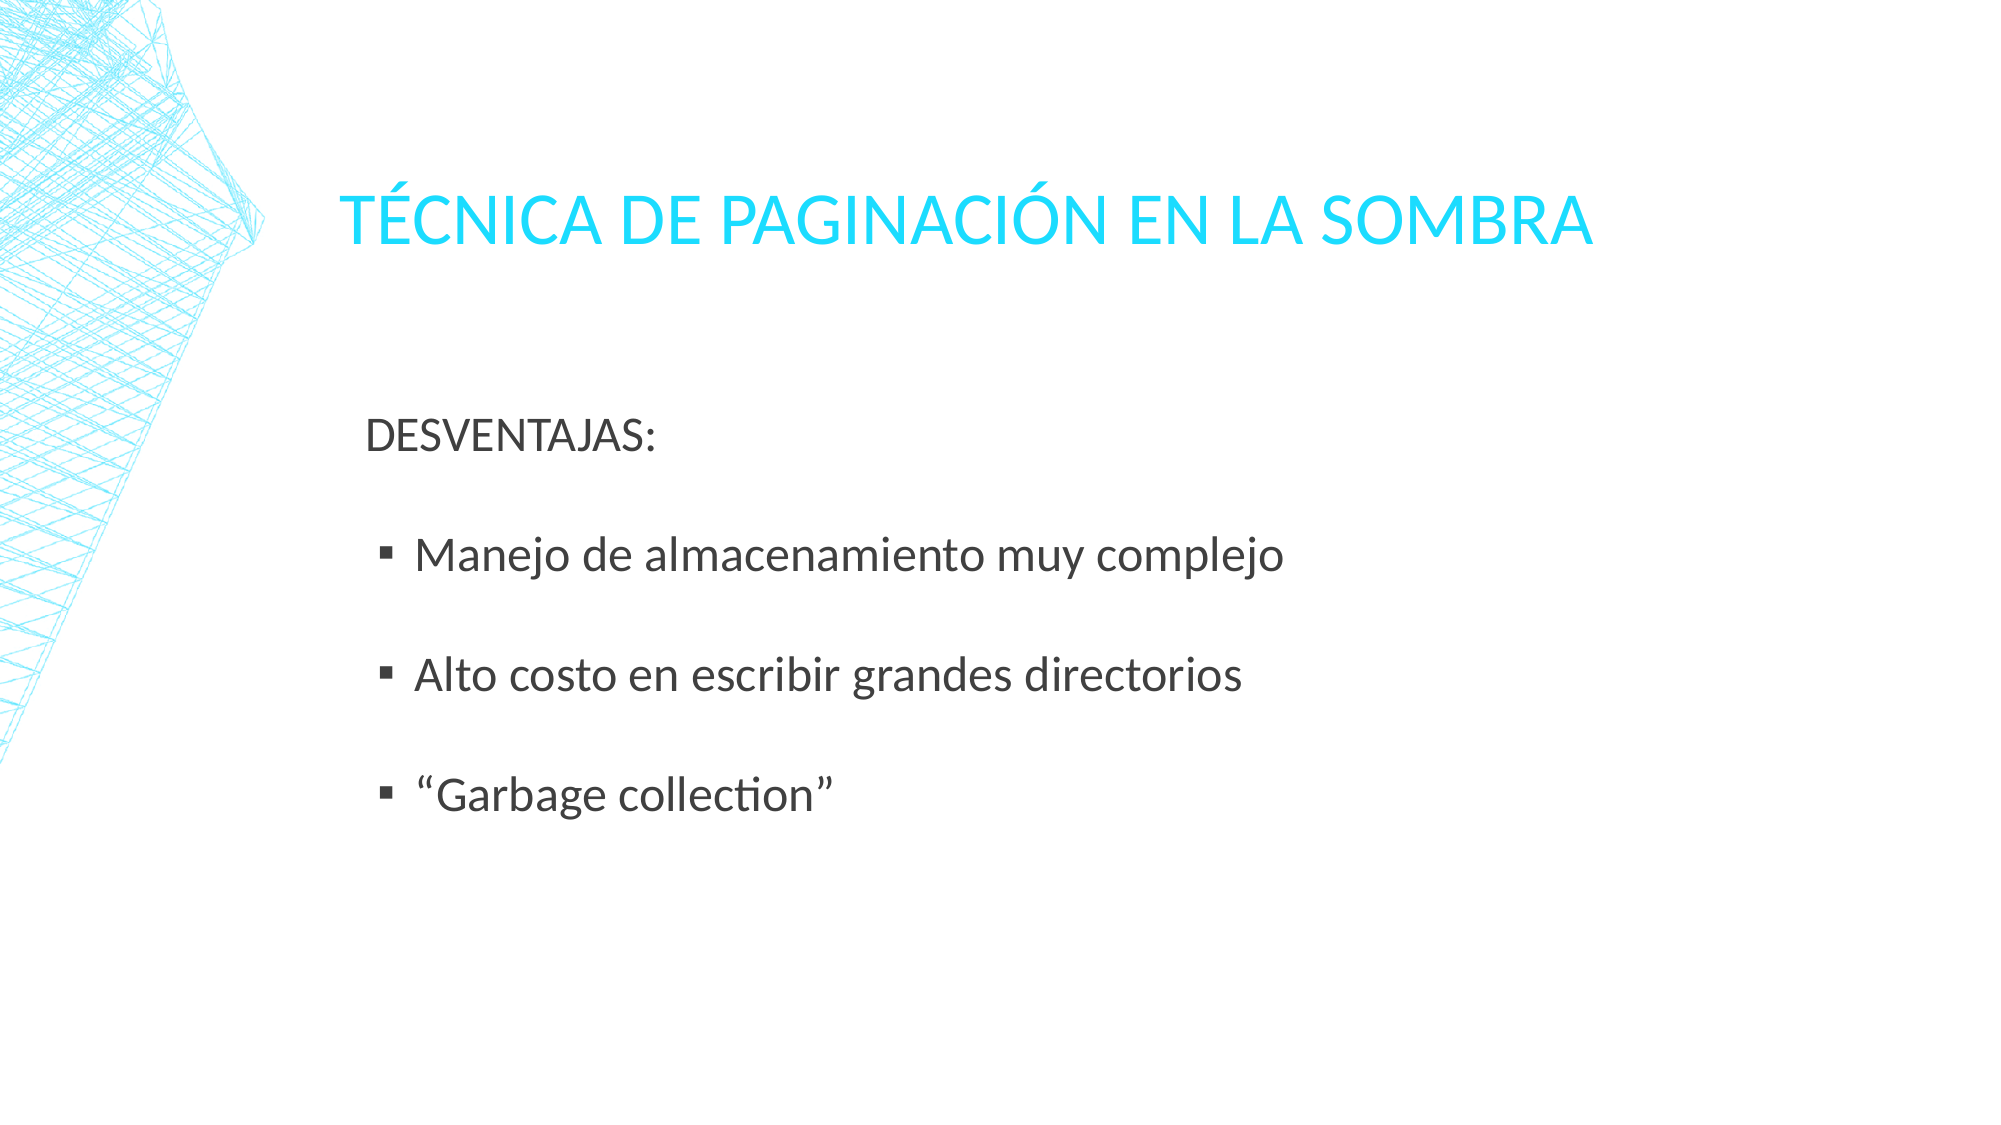

# TÉCNICA DE PAGINACIÓN EN LA SOMBRA
DESVENTAJAS:
Manejo de almacenamiento muy complejo
Alto costo en escribir grandes directorios
“Garbage collection”